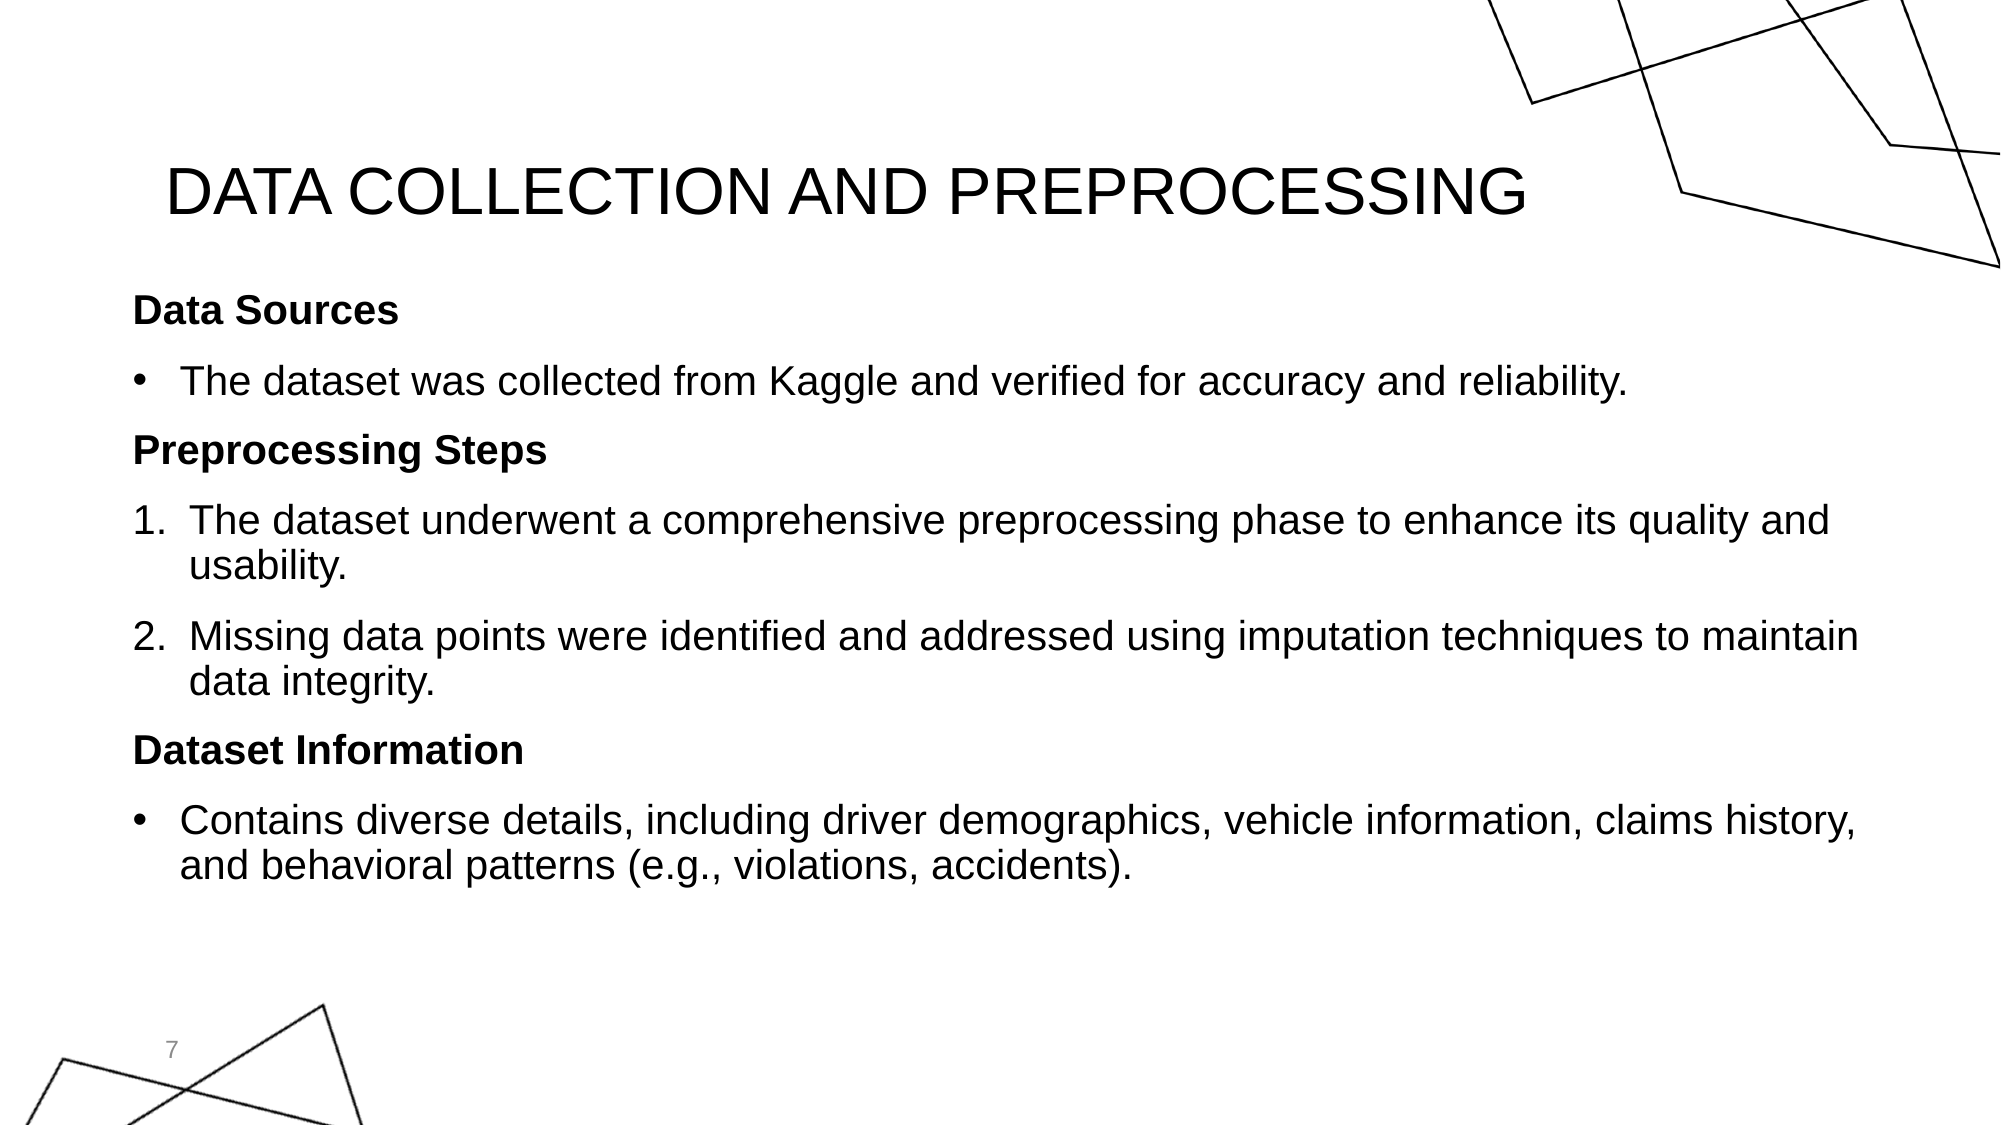

# DATA COLLECTION AND PREPROCESSING
Data Sources
The dataset was collected from Kaggle and verified for accuracy and reliability.
Preprocessing Steps
The dataset underwent a comprehensive preprocessing phase to enhance its quality and usability.
Missing data points were identified and addressed using imputation techniques to maintain data integrity.
Dataset Information
Contains diverse details, including driver demographics, vehicle information, claims history, and behavioral patterns (e.g., violations, accidents).

7